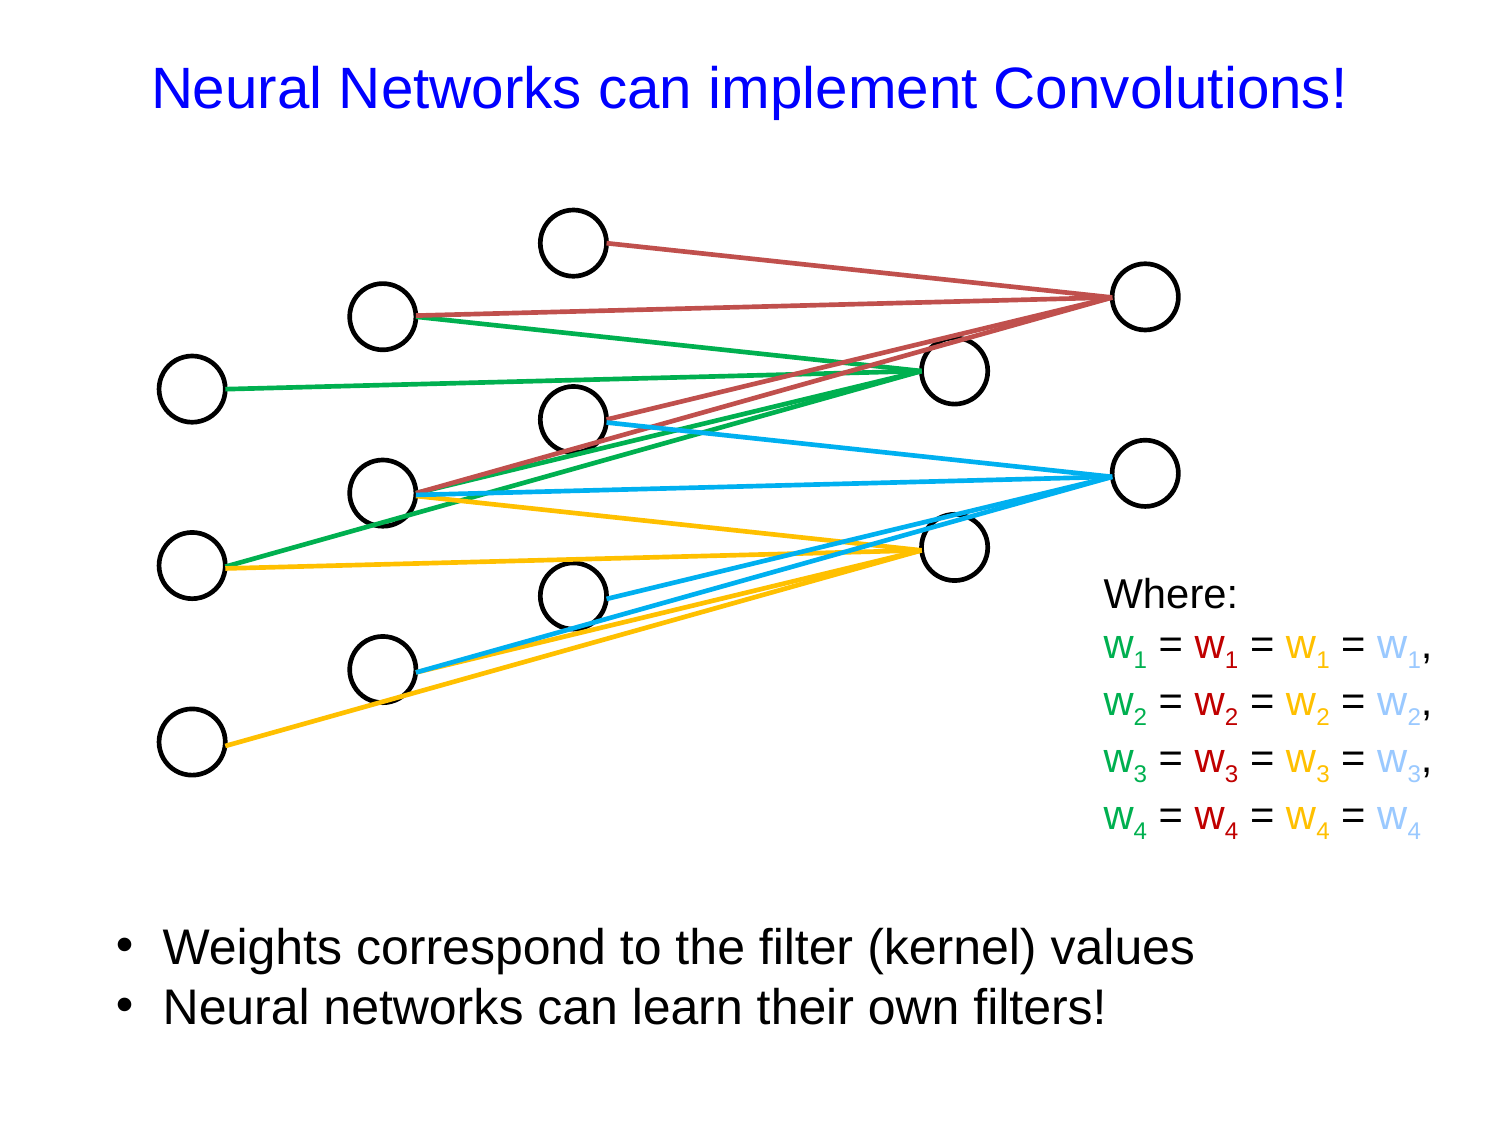

# Neural Networks can implement Convolutions!

Where:
w1 = w1 = w1 = w1,
w2 = w2 = w2 = w2,
w3 = w3 = w3 = w3,
w4 = w4 = w4 = w4

Weights correspond to the filter (kernel) values
Neural networks can learn their own filters!